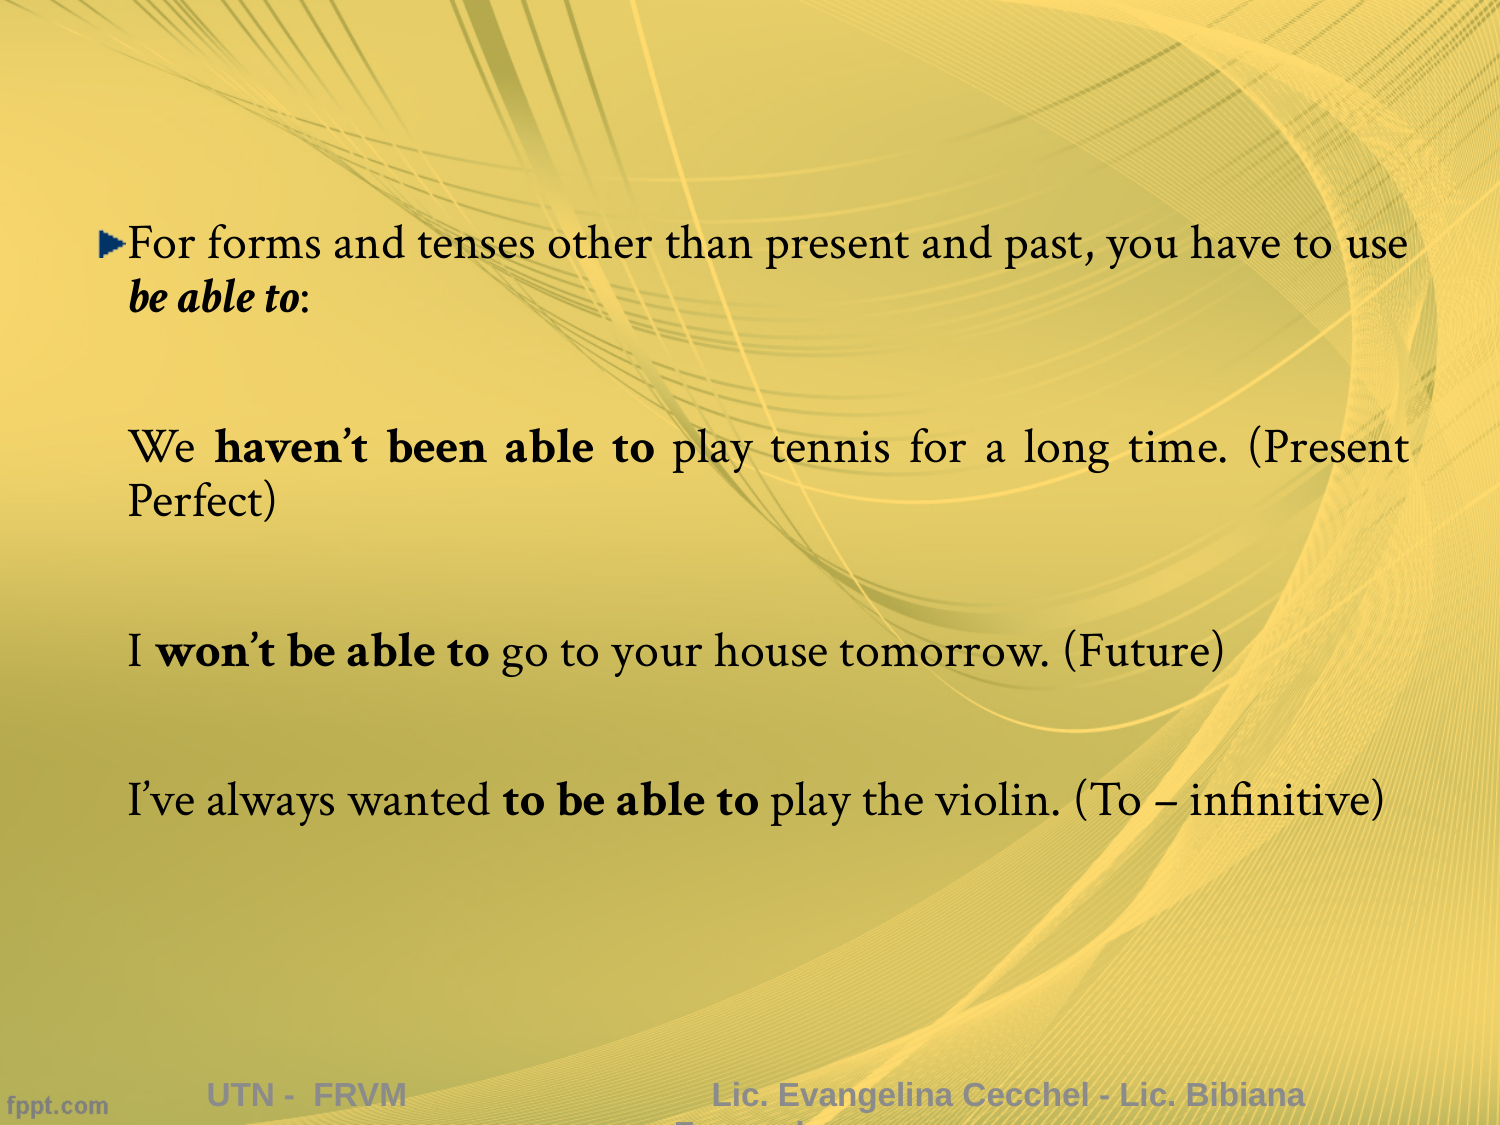

For forms and tenses other than present and past, you have to use be able to:

	We haven’t been able to play tennis for a long time. (Present Perfect)

	I won’t be able to go to your house tomorrow. (Future)

	I’ve always wanted to be able to play the violin. (To – infinitive)
UTN -  FRVM                                 Lic. Evangelina Cecchel - Lic. Bibiana Fernandez